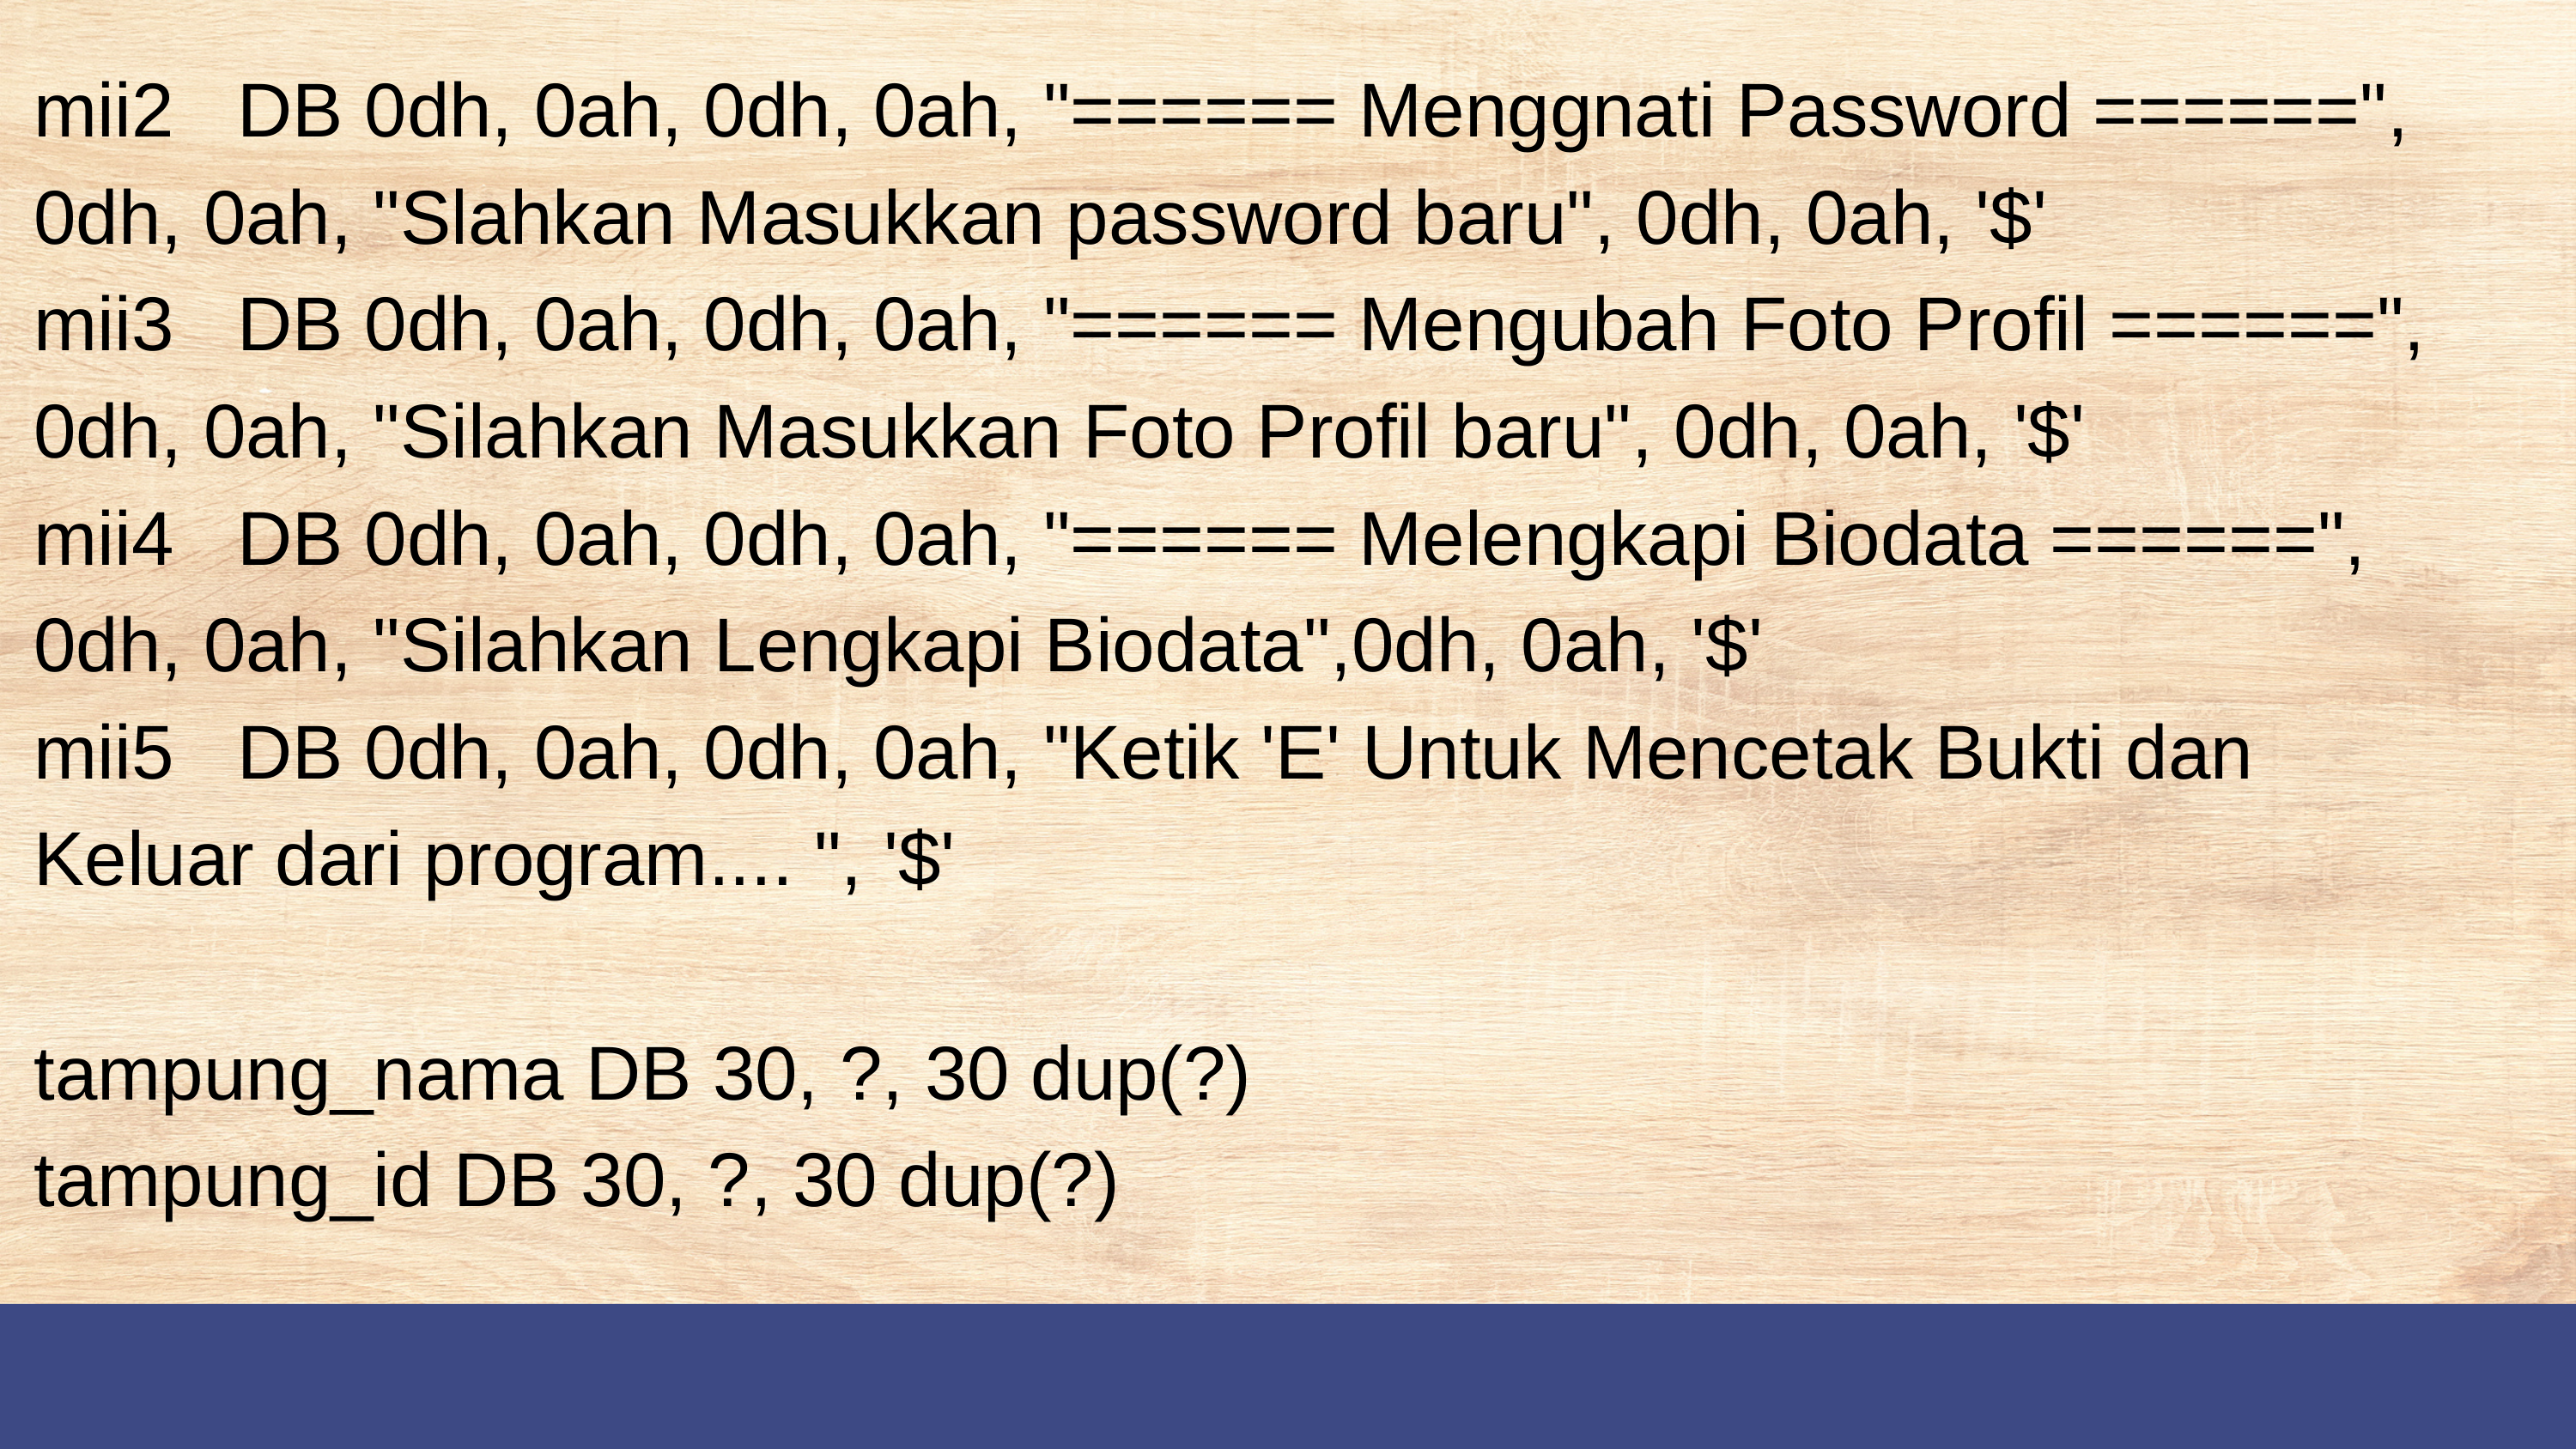

mii2   DB 0dh, 0ah, 0dh, 0ah, "====== Menggnati Password ======", 0dh, 0ah, "Slahkan Masukkan password baru", 0dh, 0ah, '$'
mii3   DB 0dh, 0ah, 0dh, 0ah, "====== Mengubah Foto Profil ======", 0dh, 0ah, "Silahkan Masukkan Foto Profil baru", 0dh, 0ah, '$'
mii4   DB 0dh, 0ah, 0dh, 0ah, "====== Melengkapi Biodata ======", 0dh, 0ah, "Silahkan Lengkapi Biodata",0dh, 0ah, '$'
mii5   DB 0dh, 0ah, 0dh, 0ah, "Ketik 'E' Untuk Mencetak Bukti dan Keluar dari program.... ", '$'

tampung_nama DB 30, ?, 30 dup(?)
tampung_id DB 30, ?, 30 dup(?)